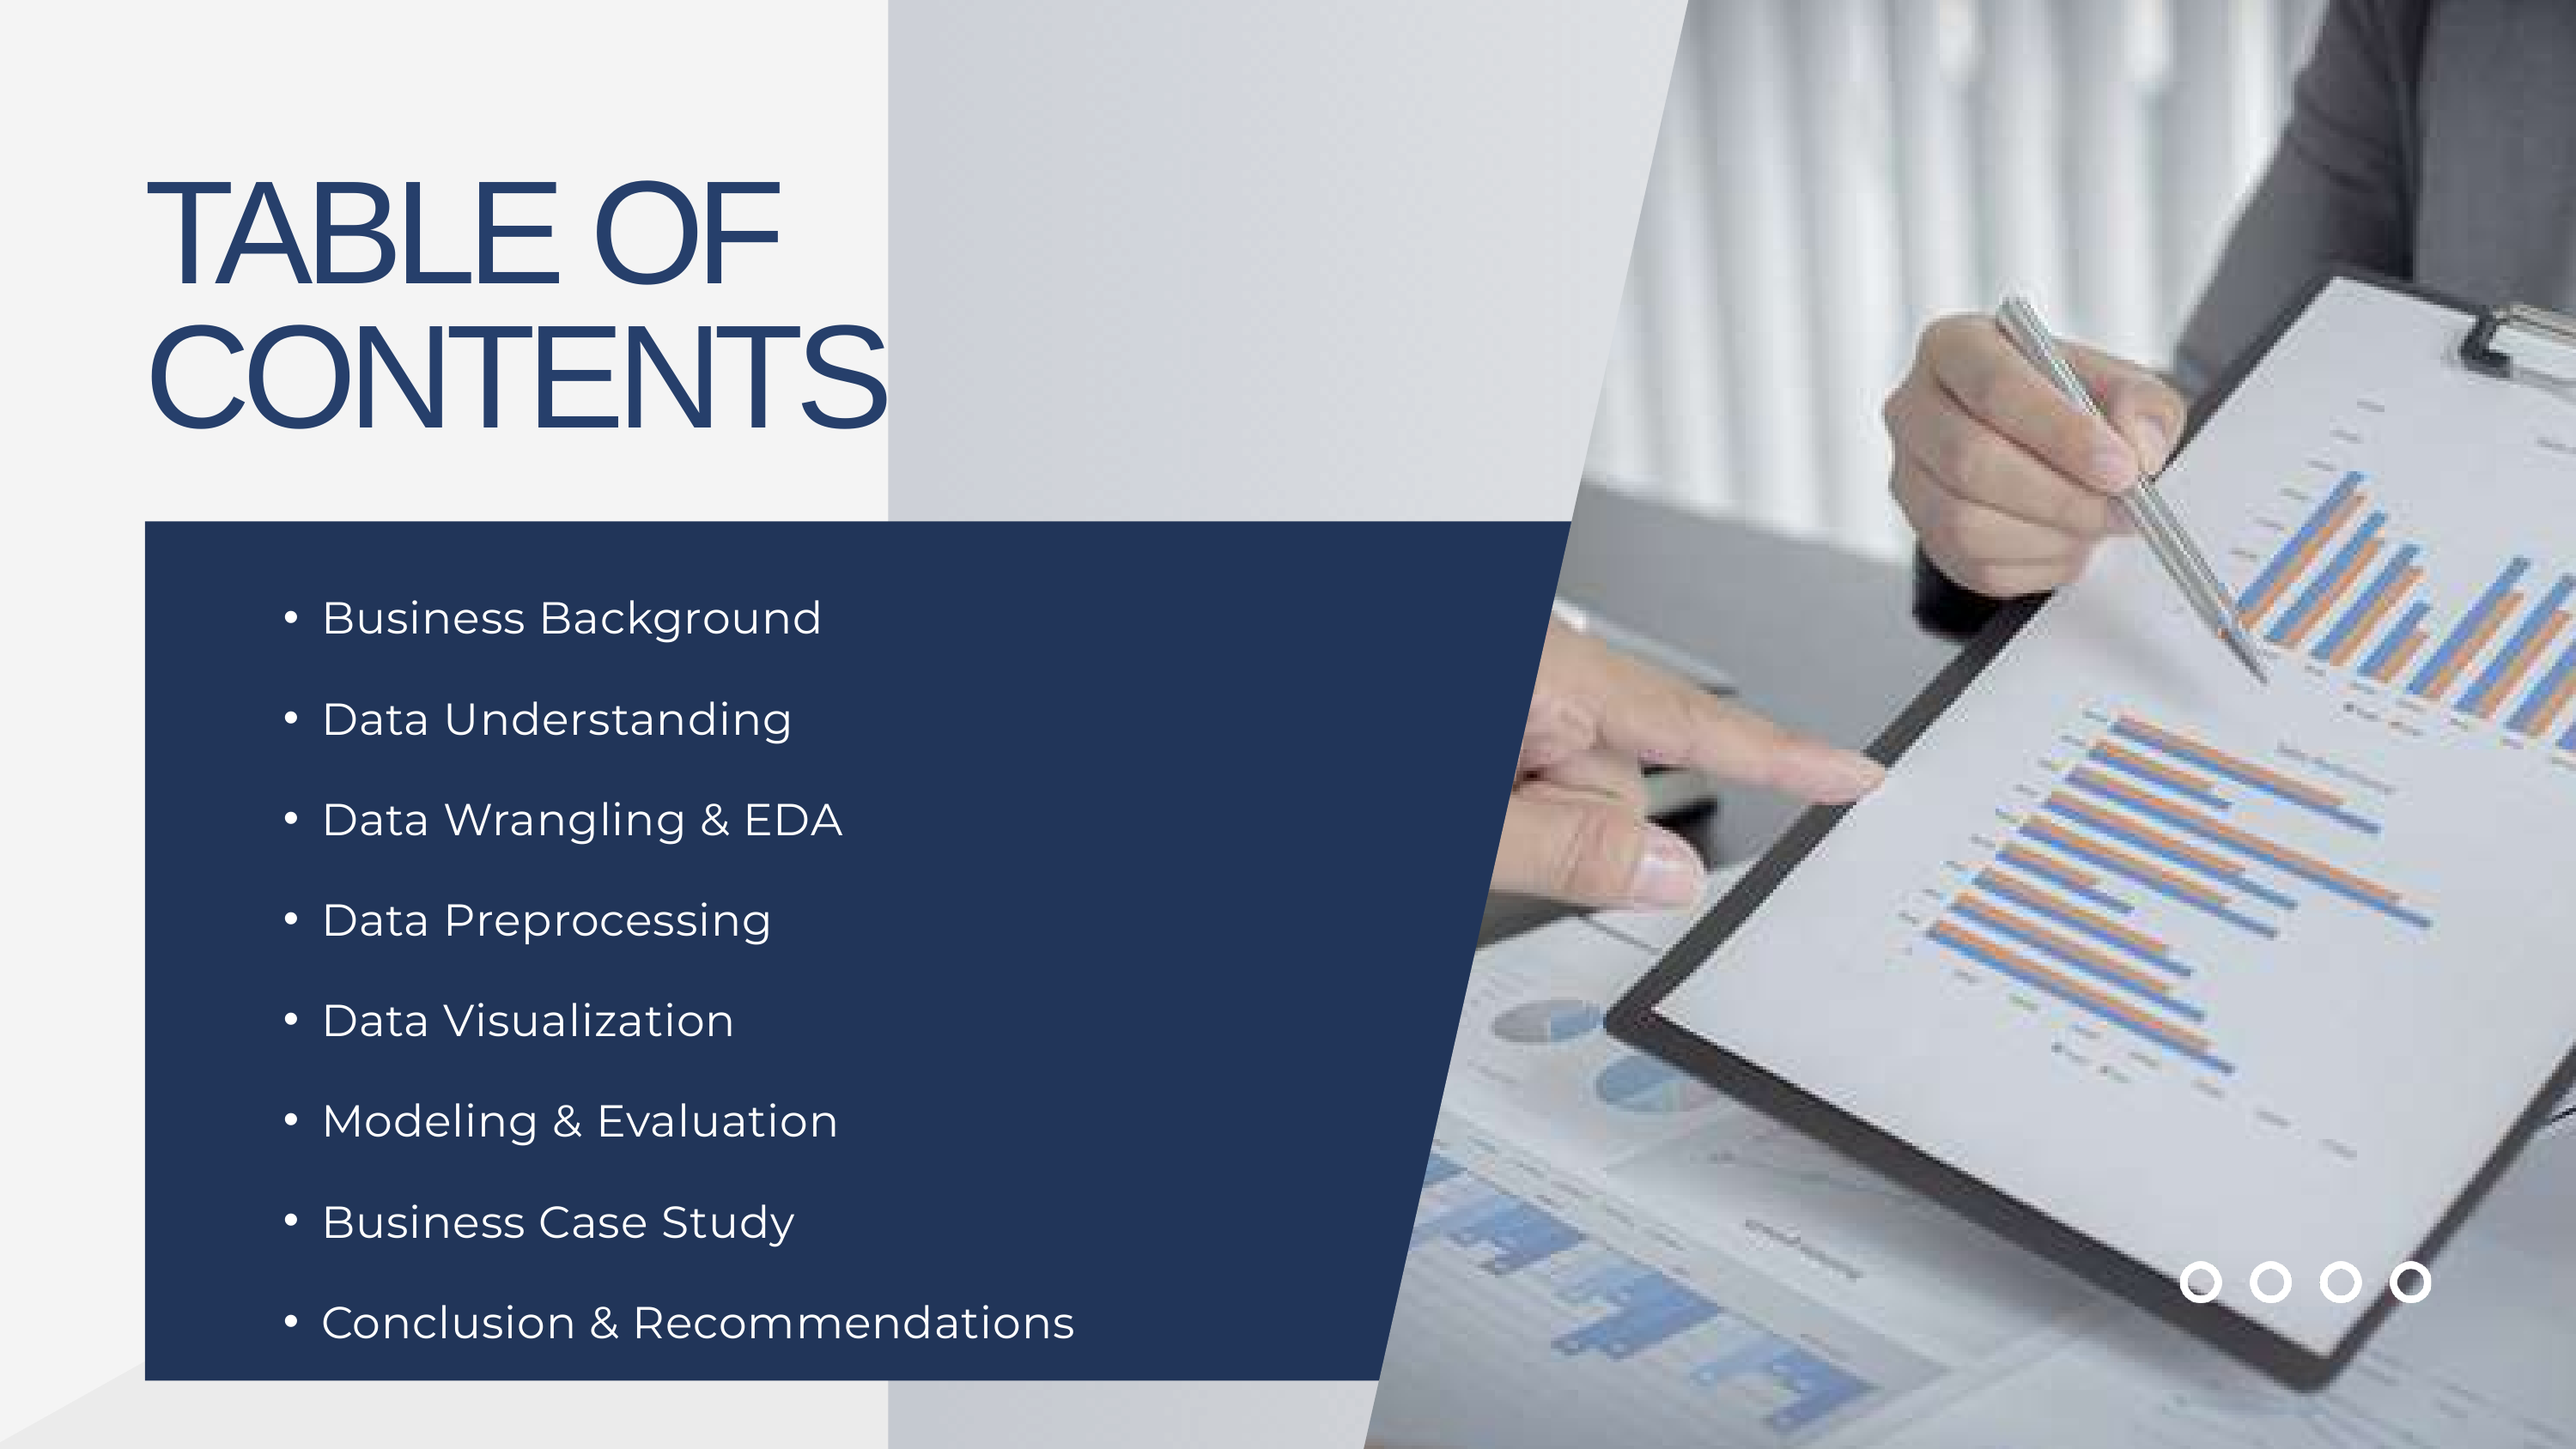

TABLE OF CONTENTS

Business Background
Data Understanding
Data Wrangling & EDA
Data Preprocessing
Data Visualization
Modeling & Evaluation
Business Case Study
Conclusion & Recommendations